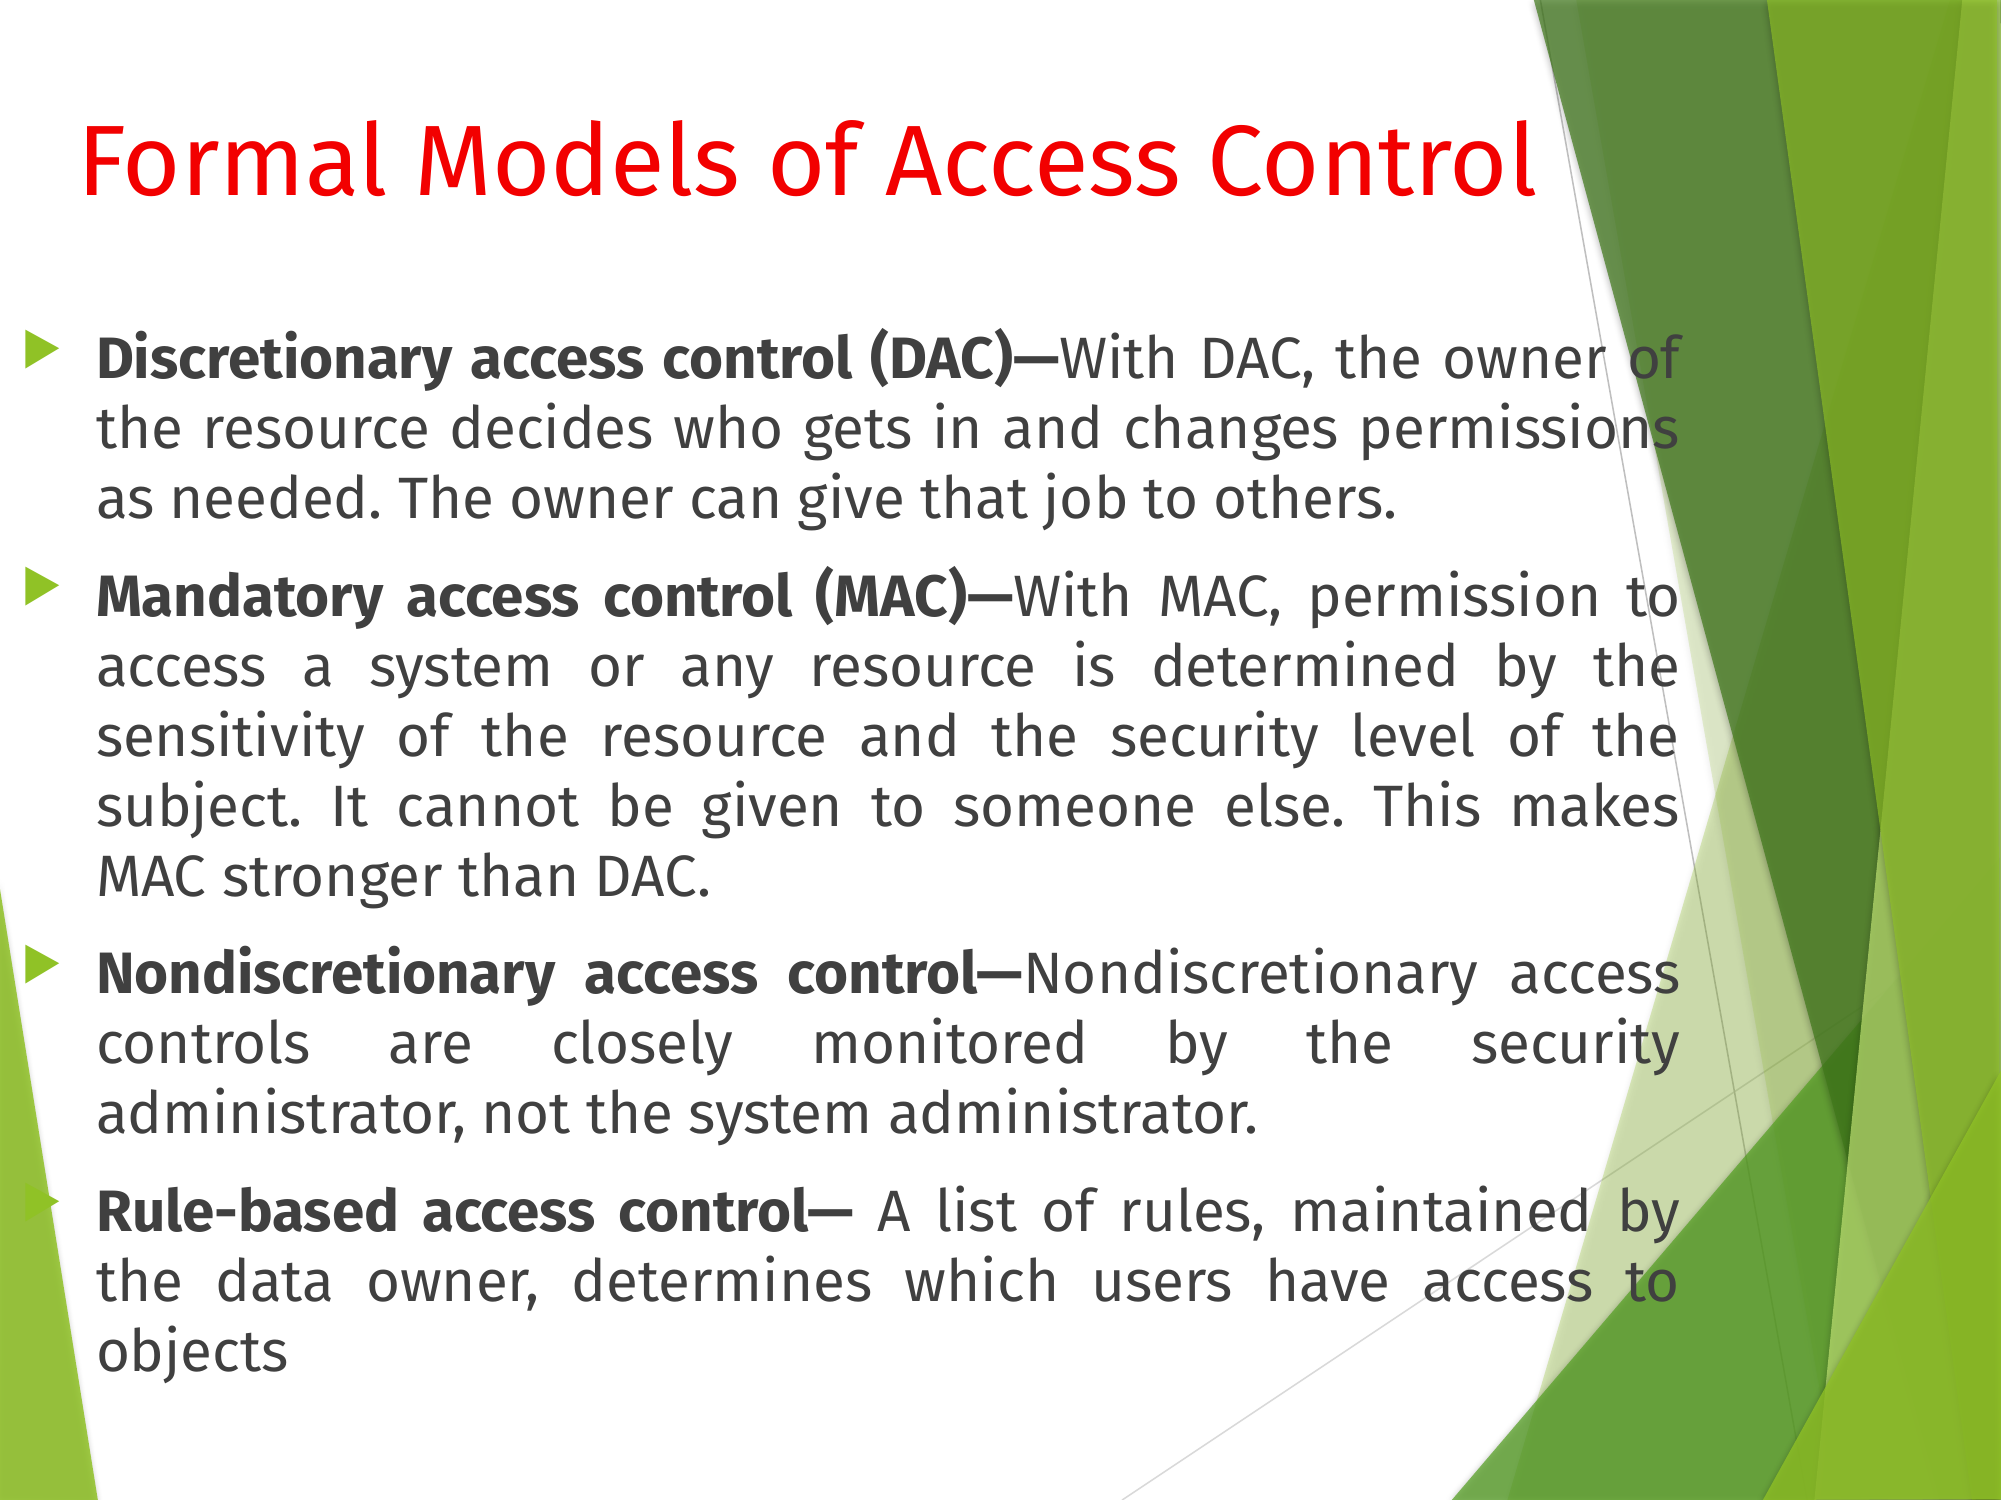

# Formal Models of Access Control
Discretionary access control (DAC)—With DAC, the owner of the resource decides who gets in and changes permissions as needed. The owner can give that job to others.
Mandatory access control (MAC)—With MAC, permission to access a system or any resource is determined by the sensitivity of the resource and the security level of the subject. It cannot be given to someone else. This makes MAC stronger than DAC.
Nondiscretionary access control—Nondiscretionary access controls are closely monitored by the security administrator, not the system administrator.
Rule-based access control— A list of rules, maintained by the data owner, determines which users have access to objects